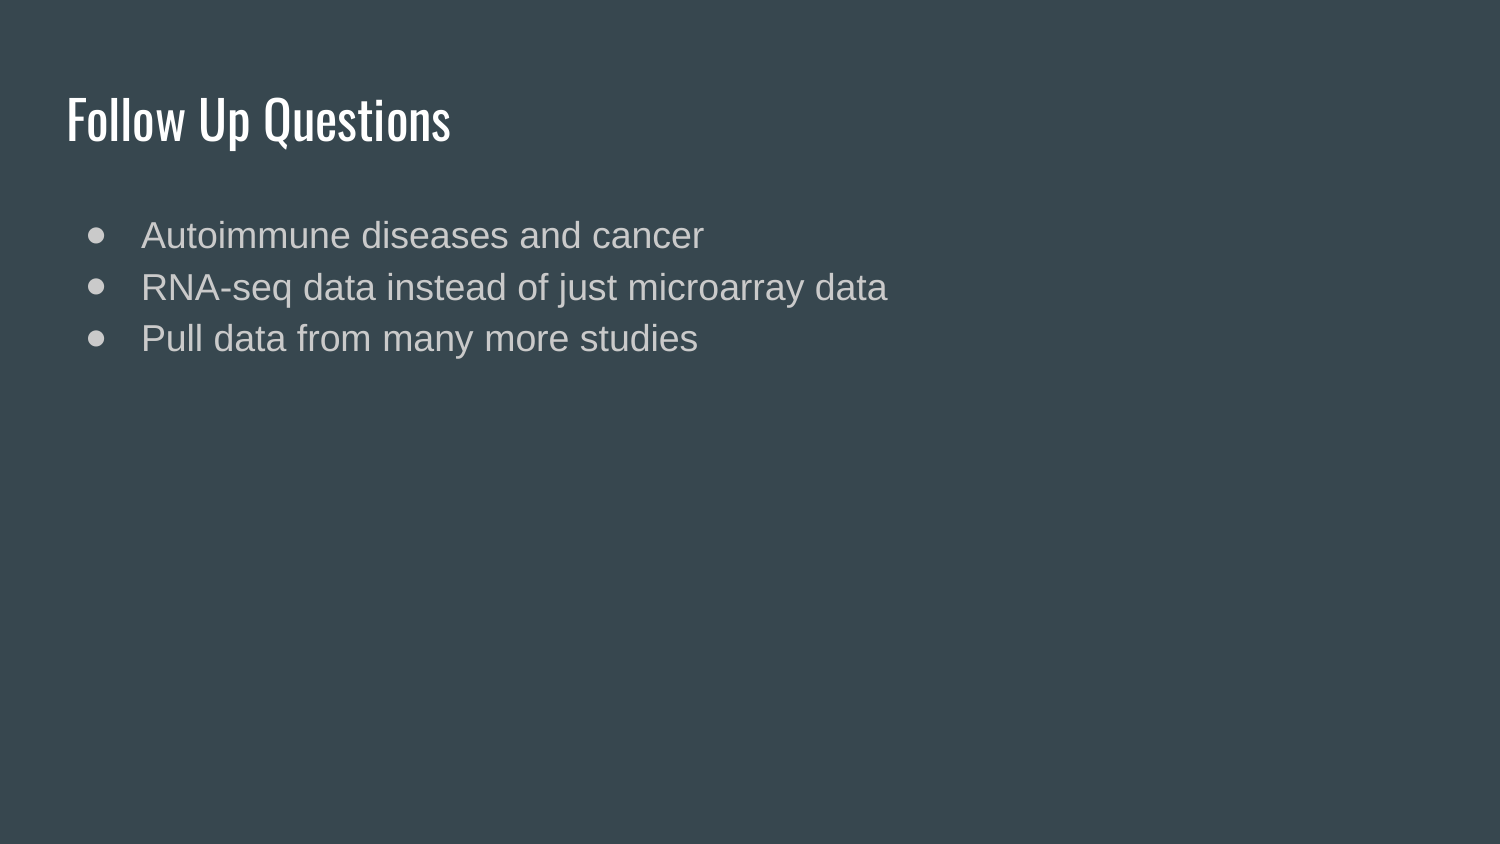

# Follow Up Questions
Autoimmune diseases and cancer
RNA-seq data instead of just microarray data
Pull data from many more studies